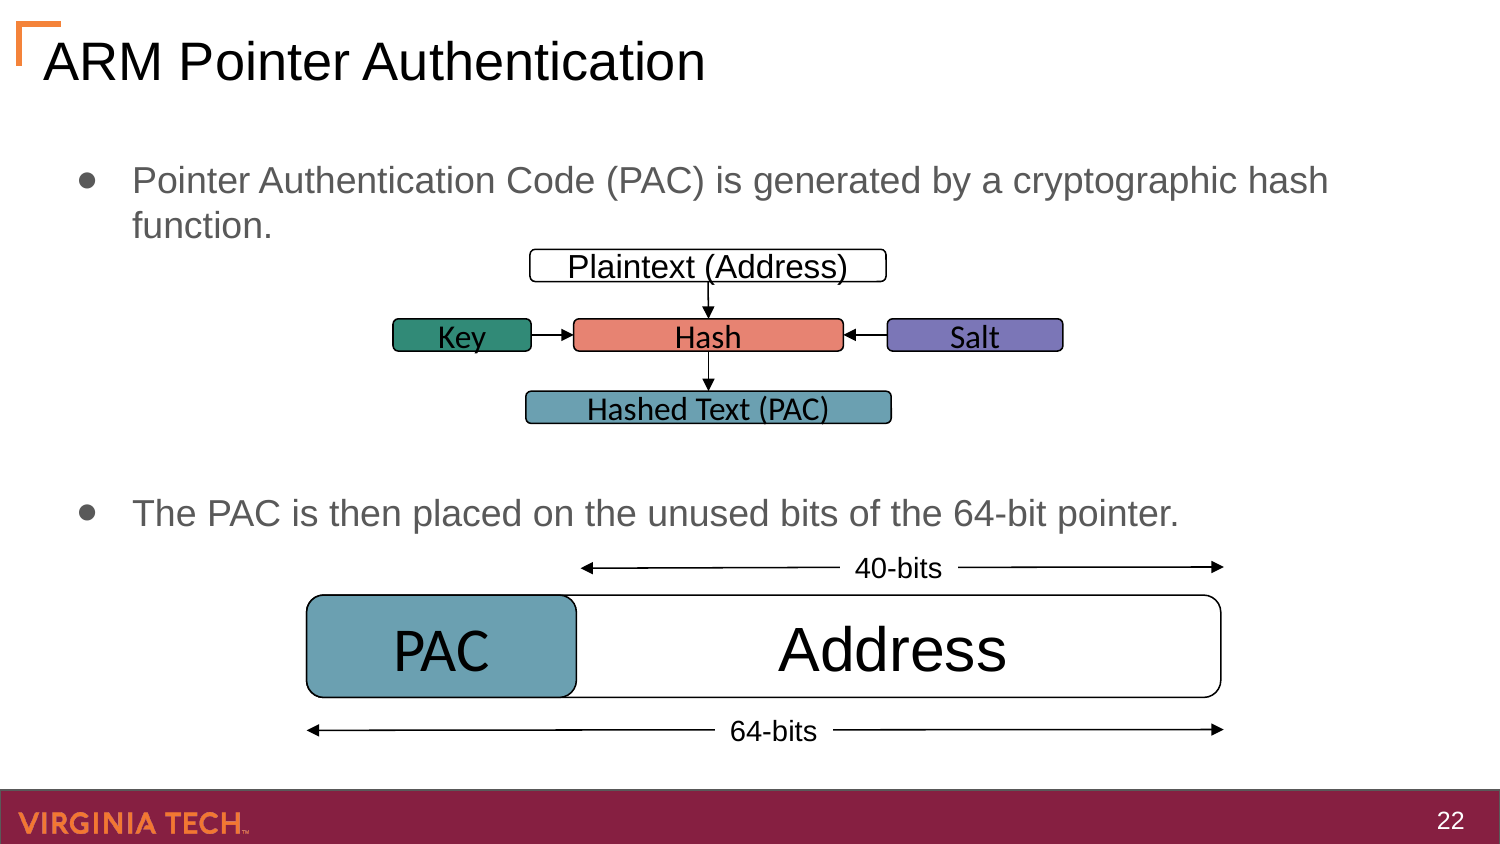

# ARM Pointer Authentication
Pointer Authentication Code (PAC) is generated by a cryptographic hash function.

The PAC is then placed on the unused bits of the 64-bit pointer.
Plaintext (Address)
Key
Hash
Salt
Hashed Text (PAC)
40-bits
               Address
PAC
64-bits
22
22